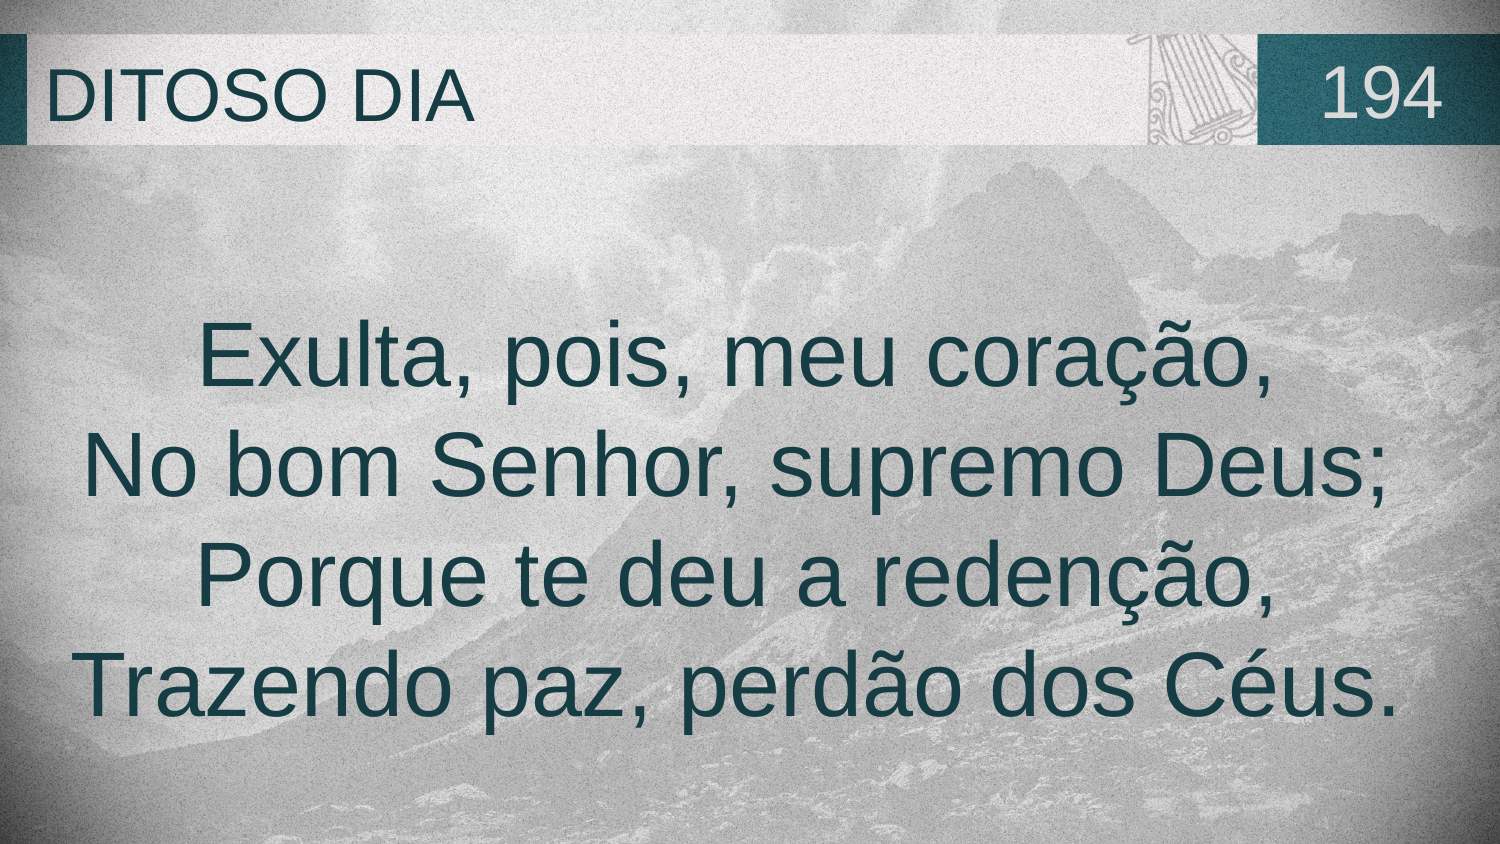

# DITOSO DIA
194
Exulta, pois, meu coração,
No bom Senhor, supremo Deus;
Porque te deu a redenção,
Trazendo paz, perdão dos Céus.